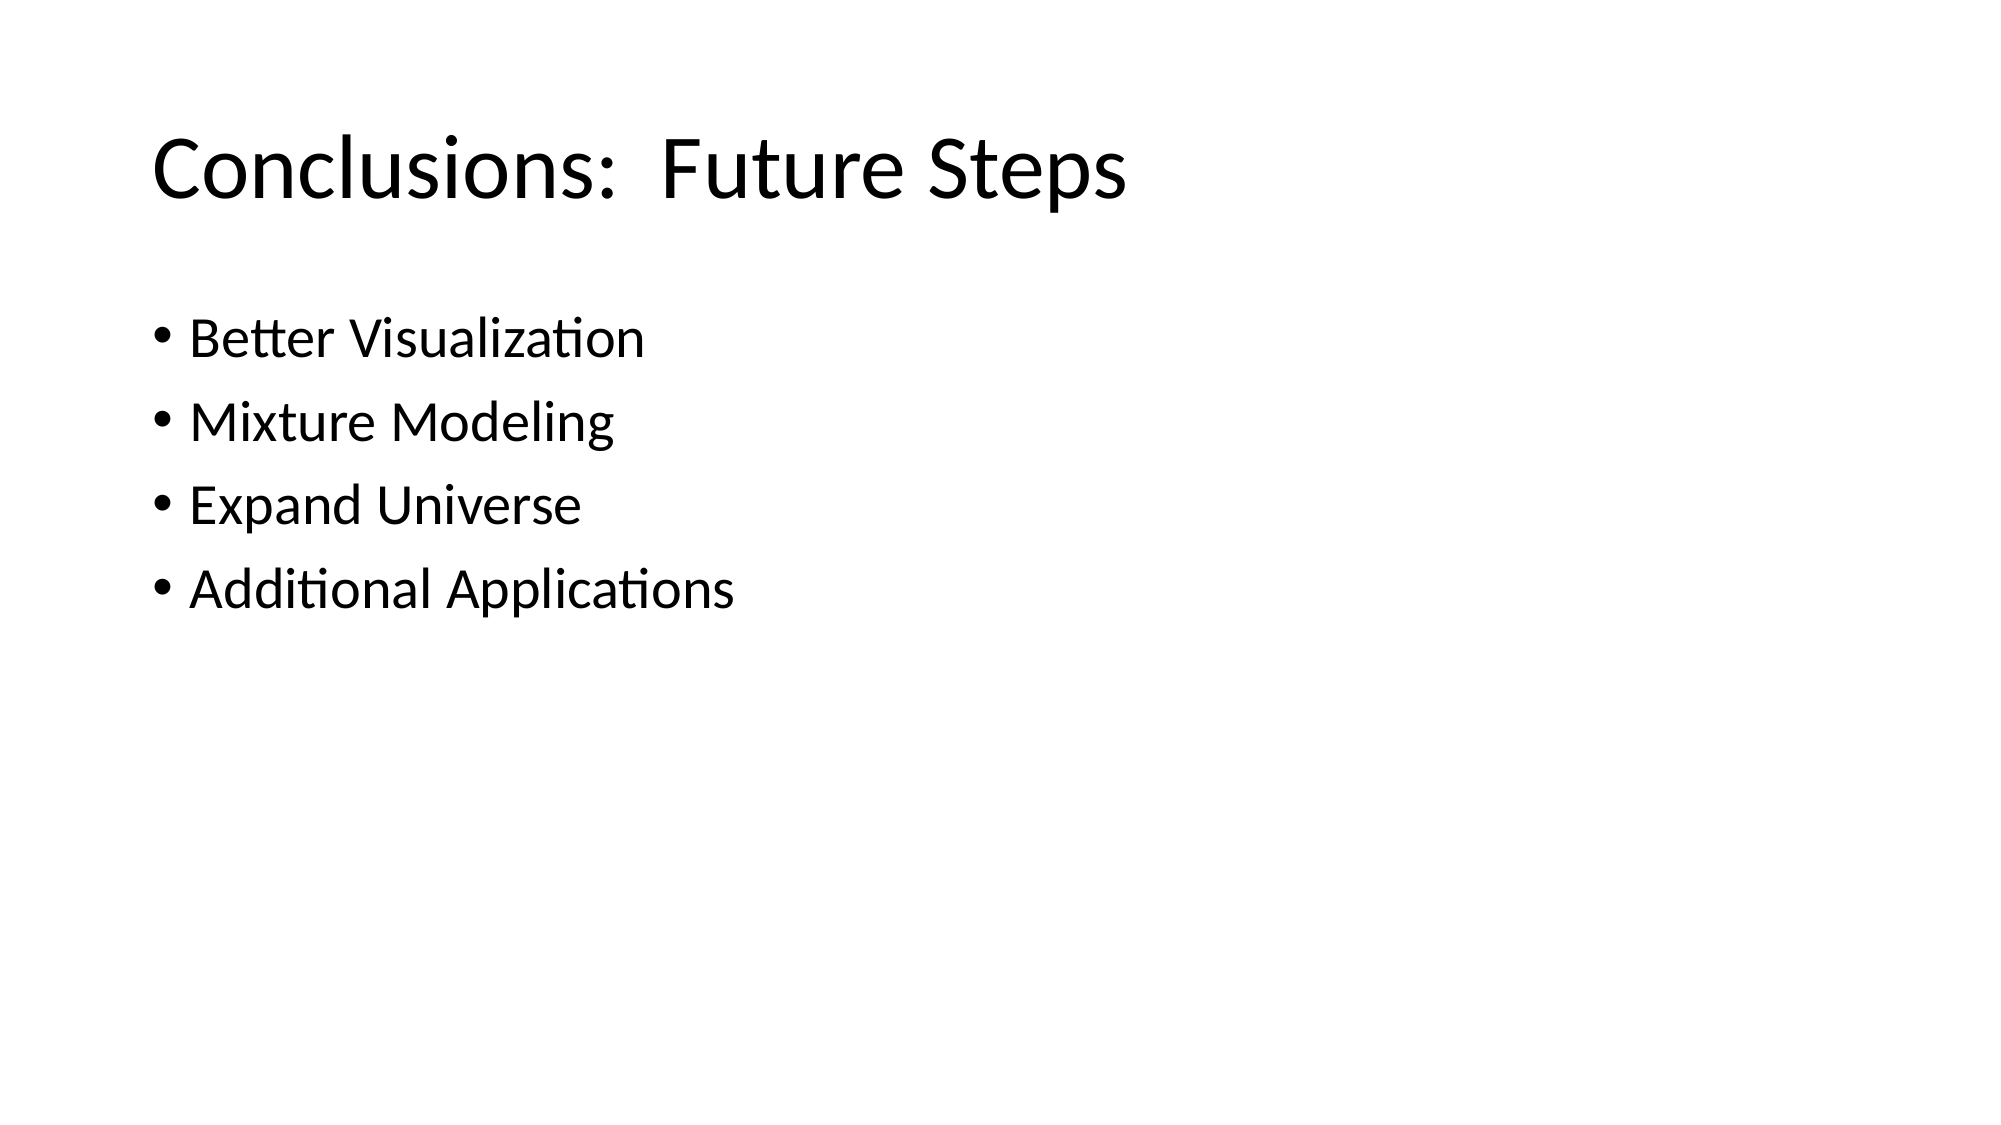

# Conclusions:  Future Steps
Better Visualization
Mixture Modeling
Expand Universe
Additional Applications